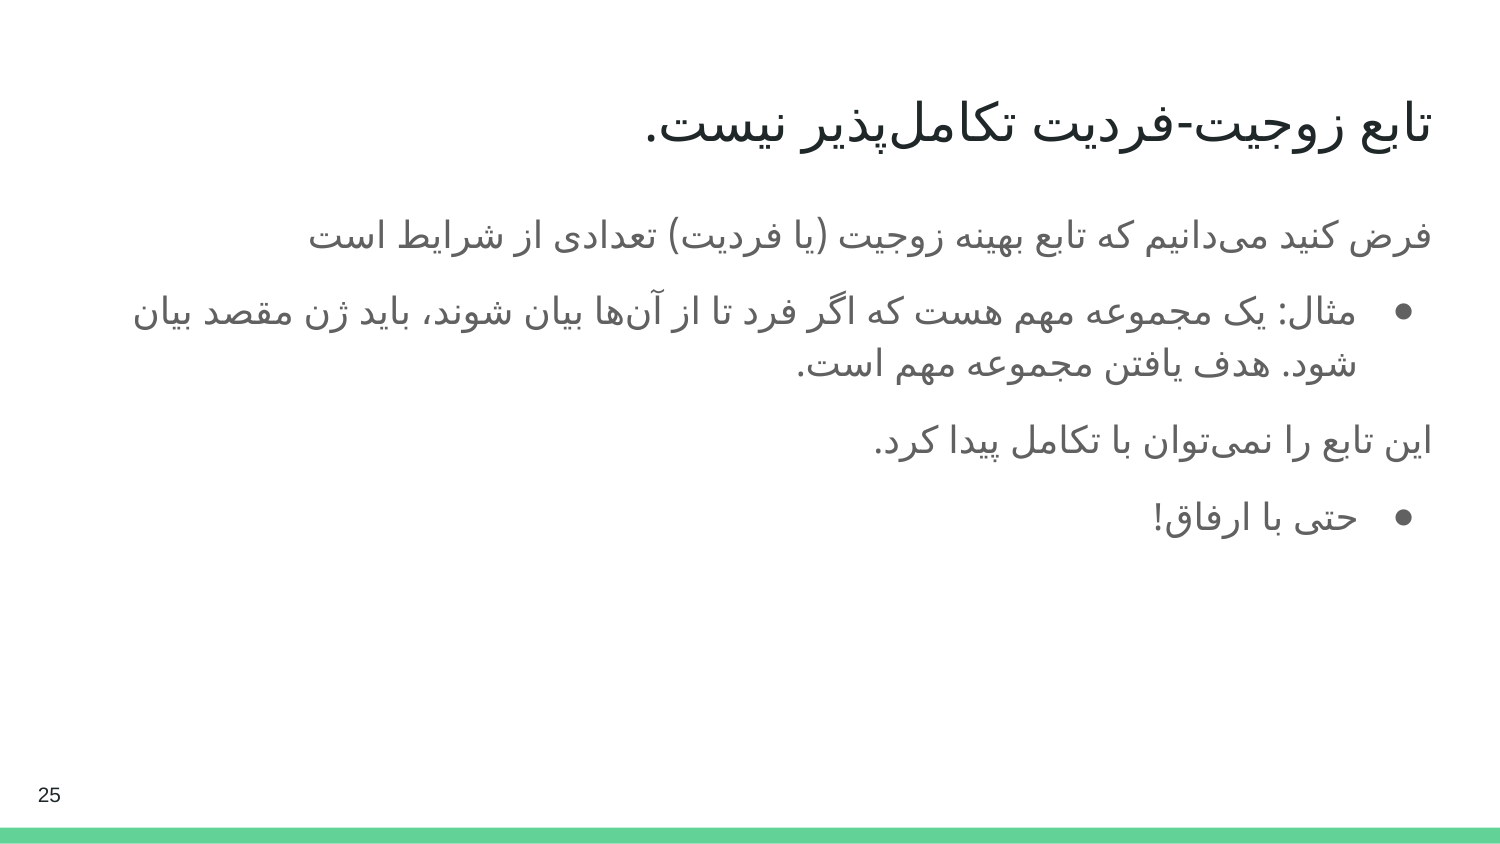

# تابع زوجیت-فردیت تکامل‌پذیر نیست.
فرض کنید می‌دانیم که تابع بهینه زوجیت (یا فردیت) تعدادی از شرایط است
مثال: یک مجموعه مهم هست که اگر فرد تا از آن‌ها بیان شوند، باید ژن مقصد بیان شود. هدف یافتن مجموعه مهم است.
این تابع را نمی‌توان با تکامل پیدا کرد.
حتی با ارفاق!
25